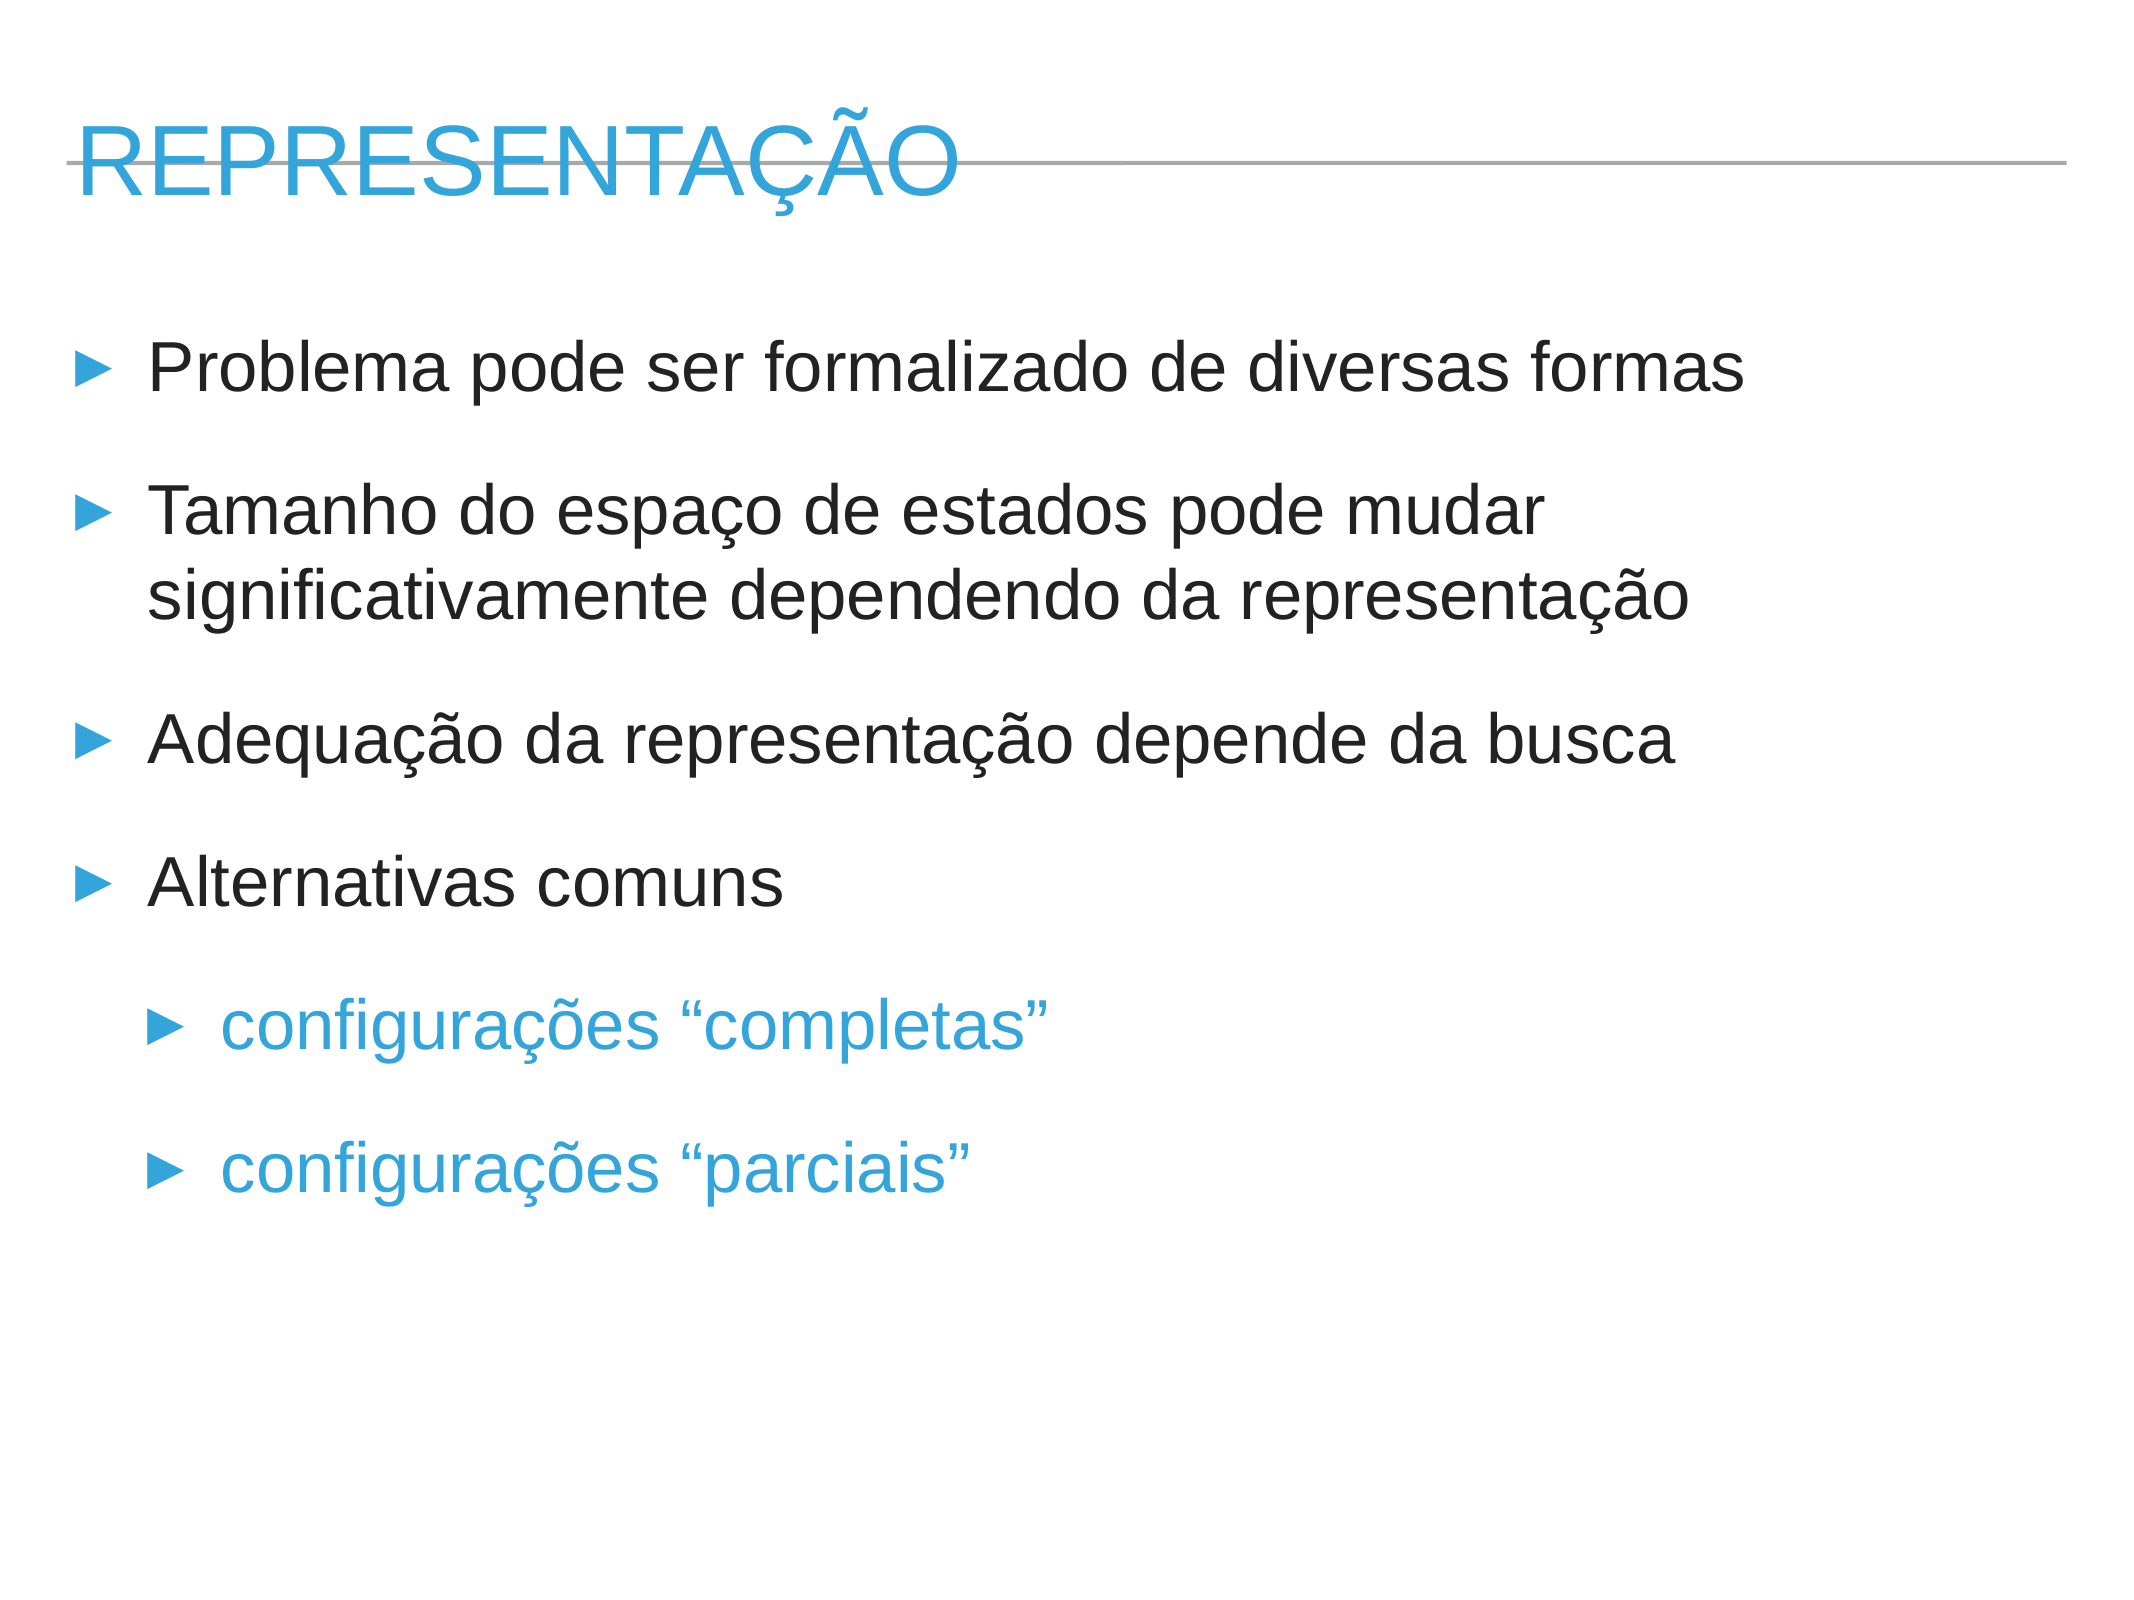

representação
Problema pode ser formalizado de diversas formas
Tamanho do espaço de estados pode mudar significativamente dependendo da representação
Adequação da representação depende da busca
Alternativas comuns
configurações “completas”
configurações “parciais”